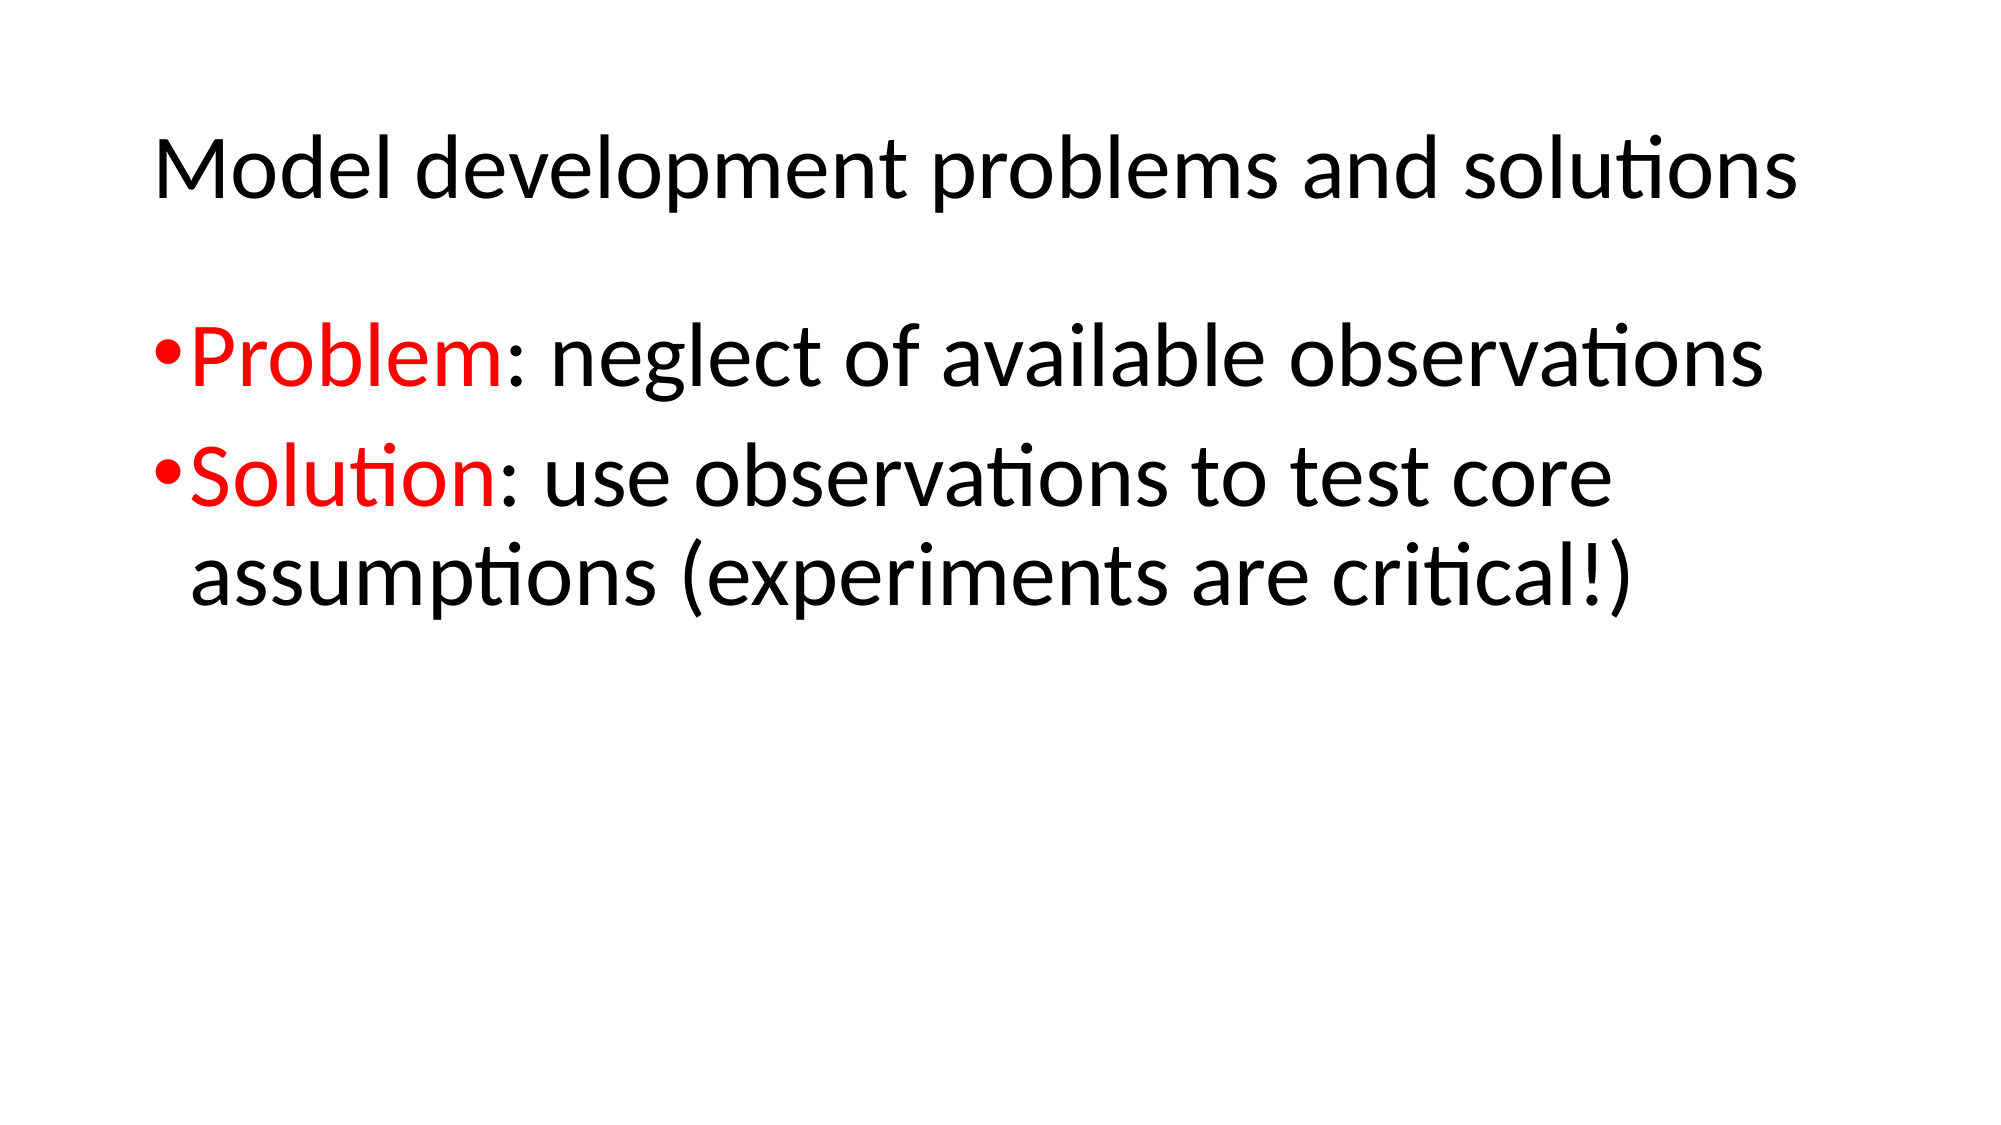

# Model development problems and solutions
Problem: neglect of available observations
Solution: use observations to test core assumptions (experiments are critical!)